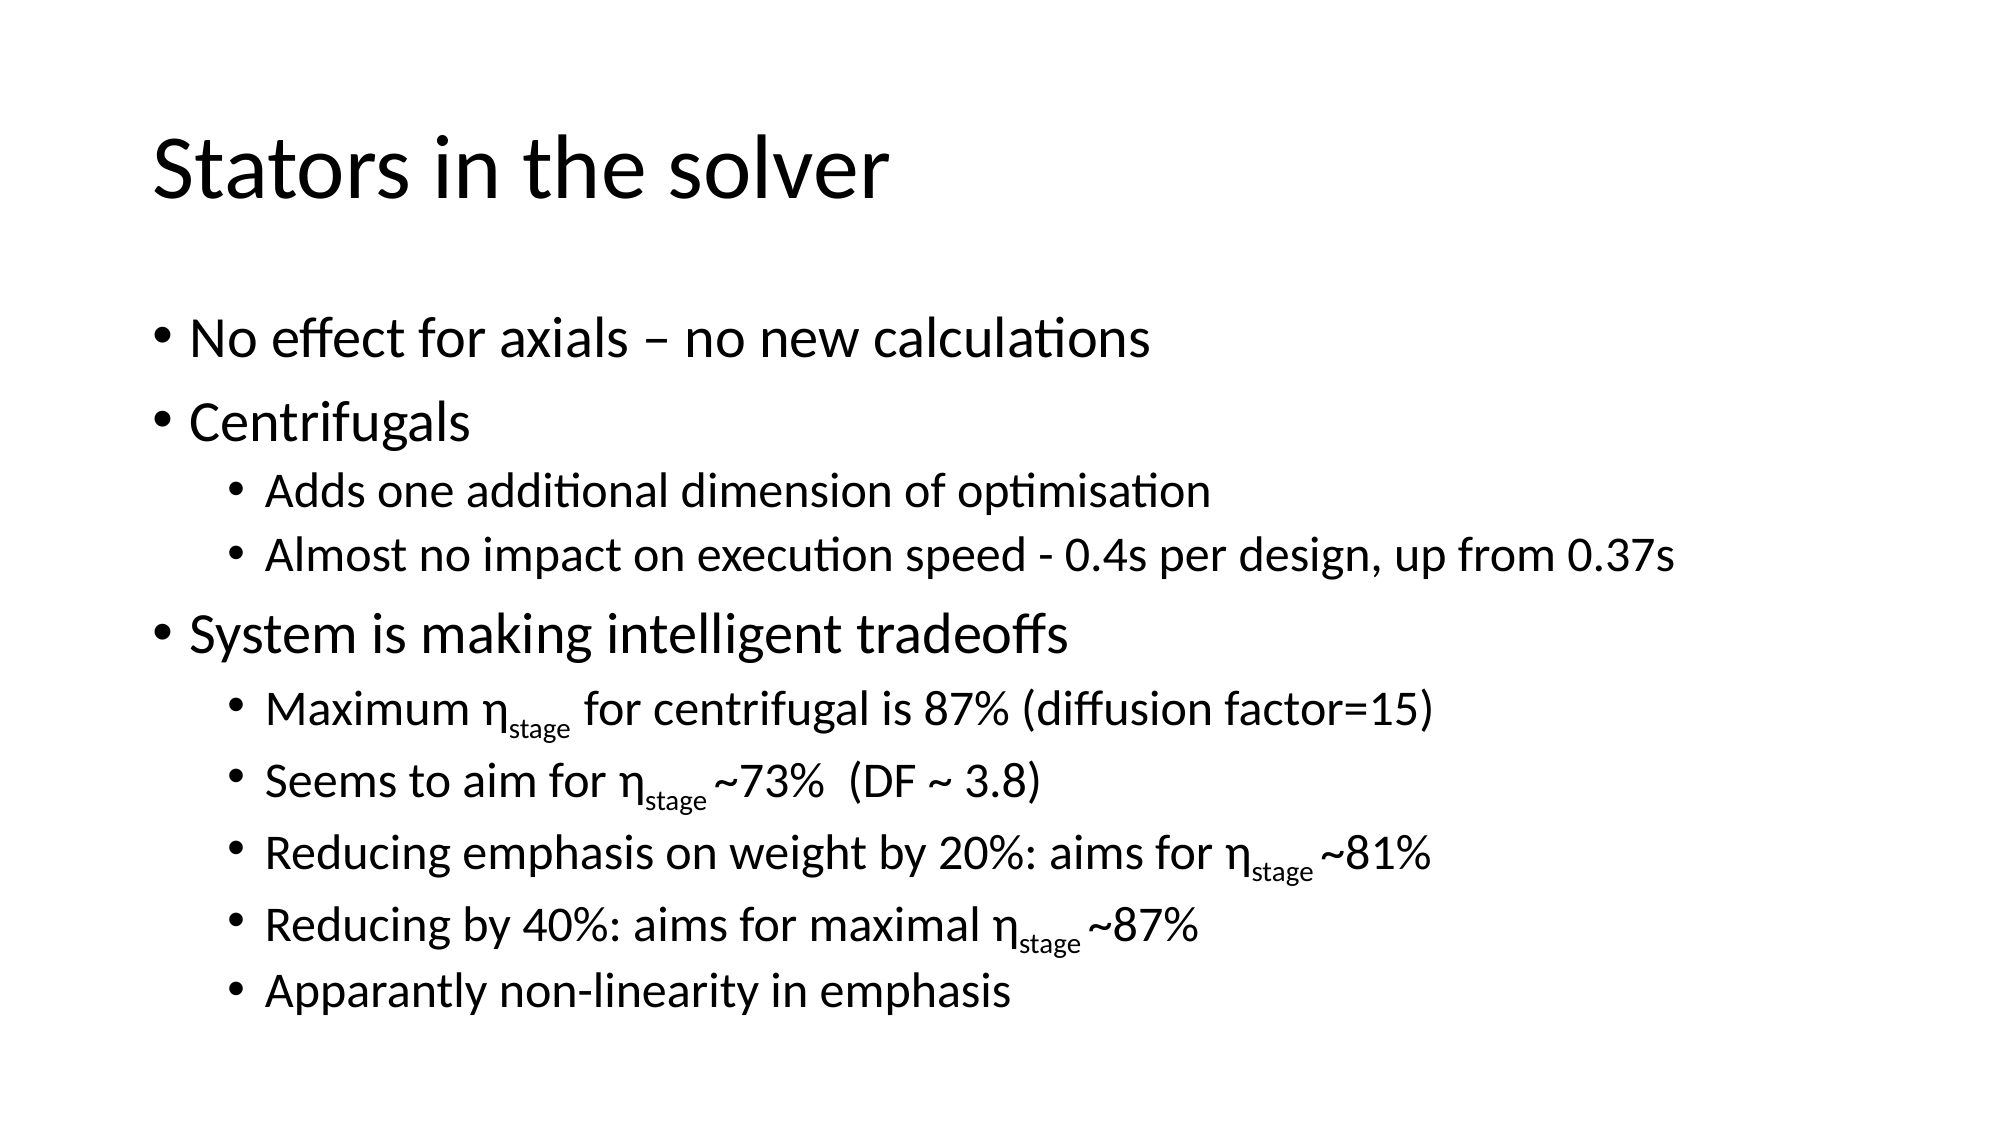

# Stators in the solver
No effect for axials – no new calculations
Centrifugals
Adds one additional dimension of optimisation
Almost no impact on execution speed - 0.4s per design, up from 0.37s
System is making intelligent tradeoffs
Maximum ηstage  for centrifugal is 87% (diffusion factor=15)
Seems to aim for ηstage ~73%  (DF ~ 3.8)
Reducing emphasis on weight by 20%: aims for ηstage ~81%
Reducing by 40%: aims for maximal ηstage ~87%
Apparantly non-linearity in emphasis